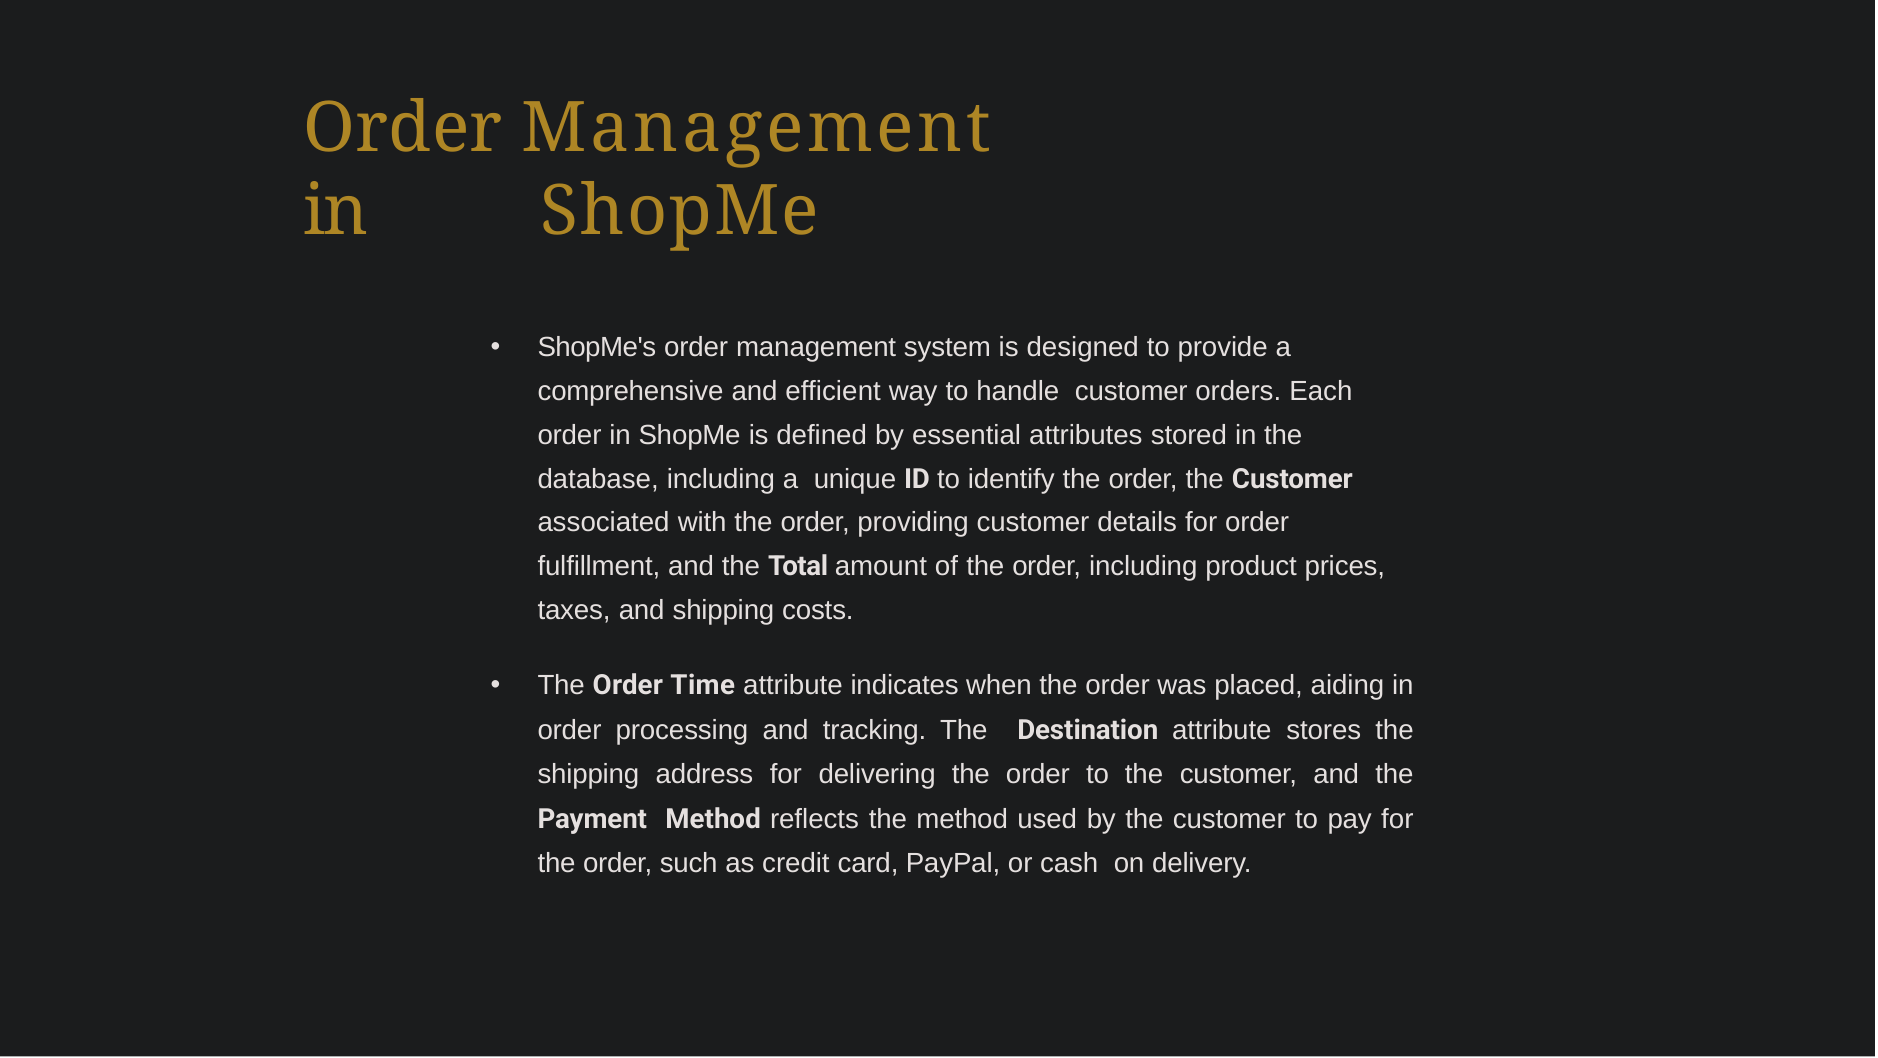

# Order Management in           ShopMe
ShopMe's order management system is designed to provide a comprehensive and efficient way to handle  customer orders. Each order in ShopMe is defined by essential attributes stored in the database, including a  unique ID to identify the order, the Customer associated with the order, providing customer details for order  fulfillment, and the Total amount of the order, including product prices, taxes, and shipping costs.

The Order Time attribute indicates when the order was placed, aiding in order processing and tracking. The  Destination attribute stores the shipping address for delivering the order to the customer, and the Payment  Method reflects the method used by the customer to pay for the order, such as credit card, PayPal, or cash  on delivery.